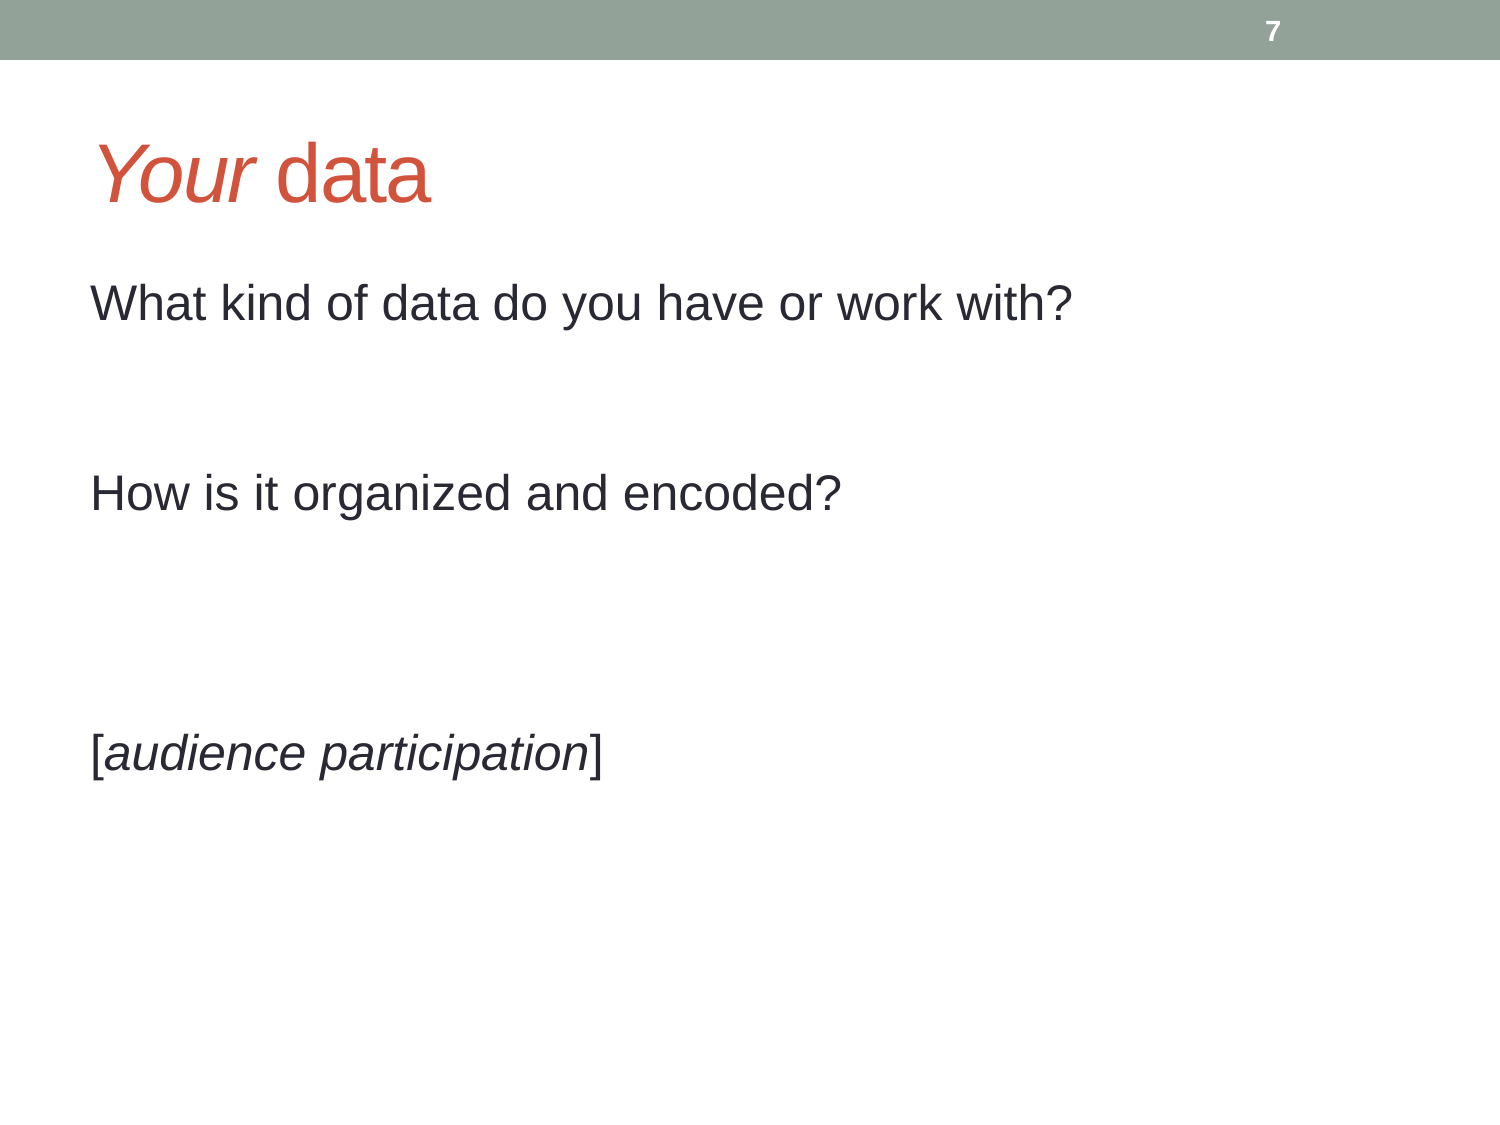

7
# Your data
What kind of data do you have or work with?
How is it organized and encoded?

								[audience participation]